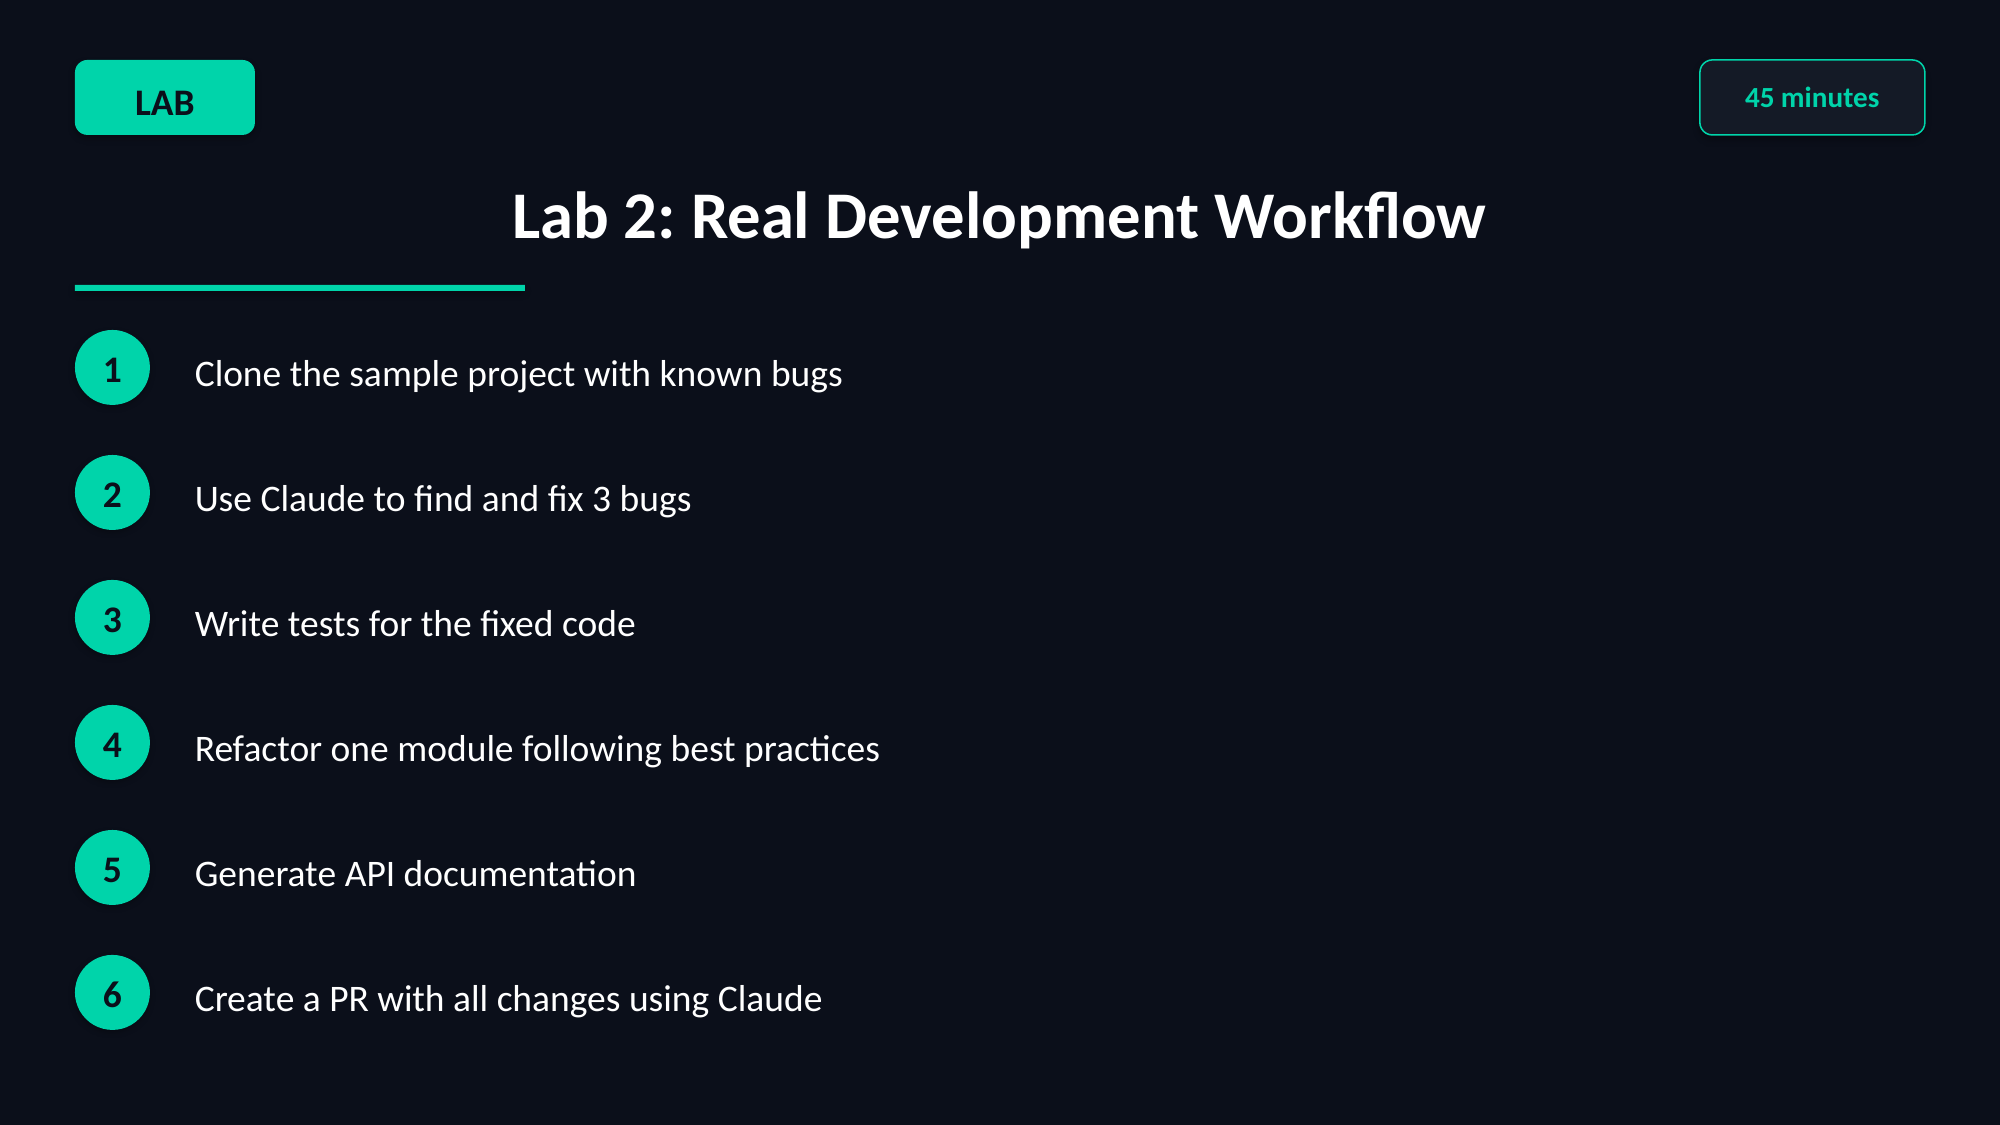

LAB
45 minutes
Lab 2: Real Development Workflow

1
Clone the sample project with known bugs

2
Use Claude to find and fix 3 bugs

3
Write tests for the fixed code

4
Refactor one module following best practices

5
Generate API documentation

6
Create a PR with all changes using Claude